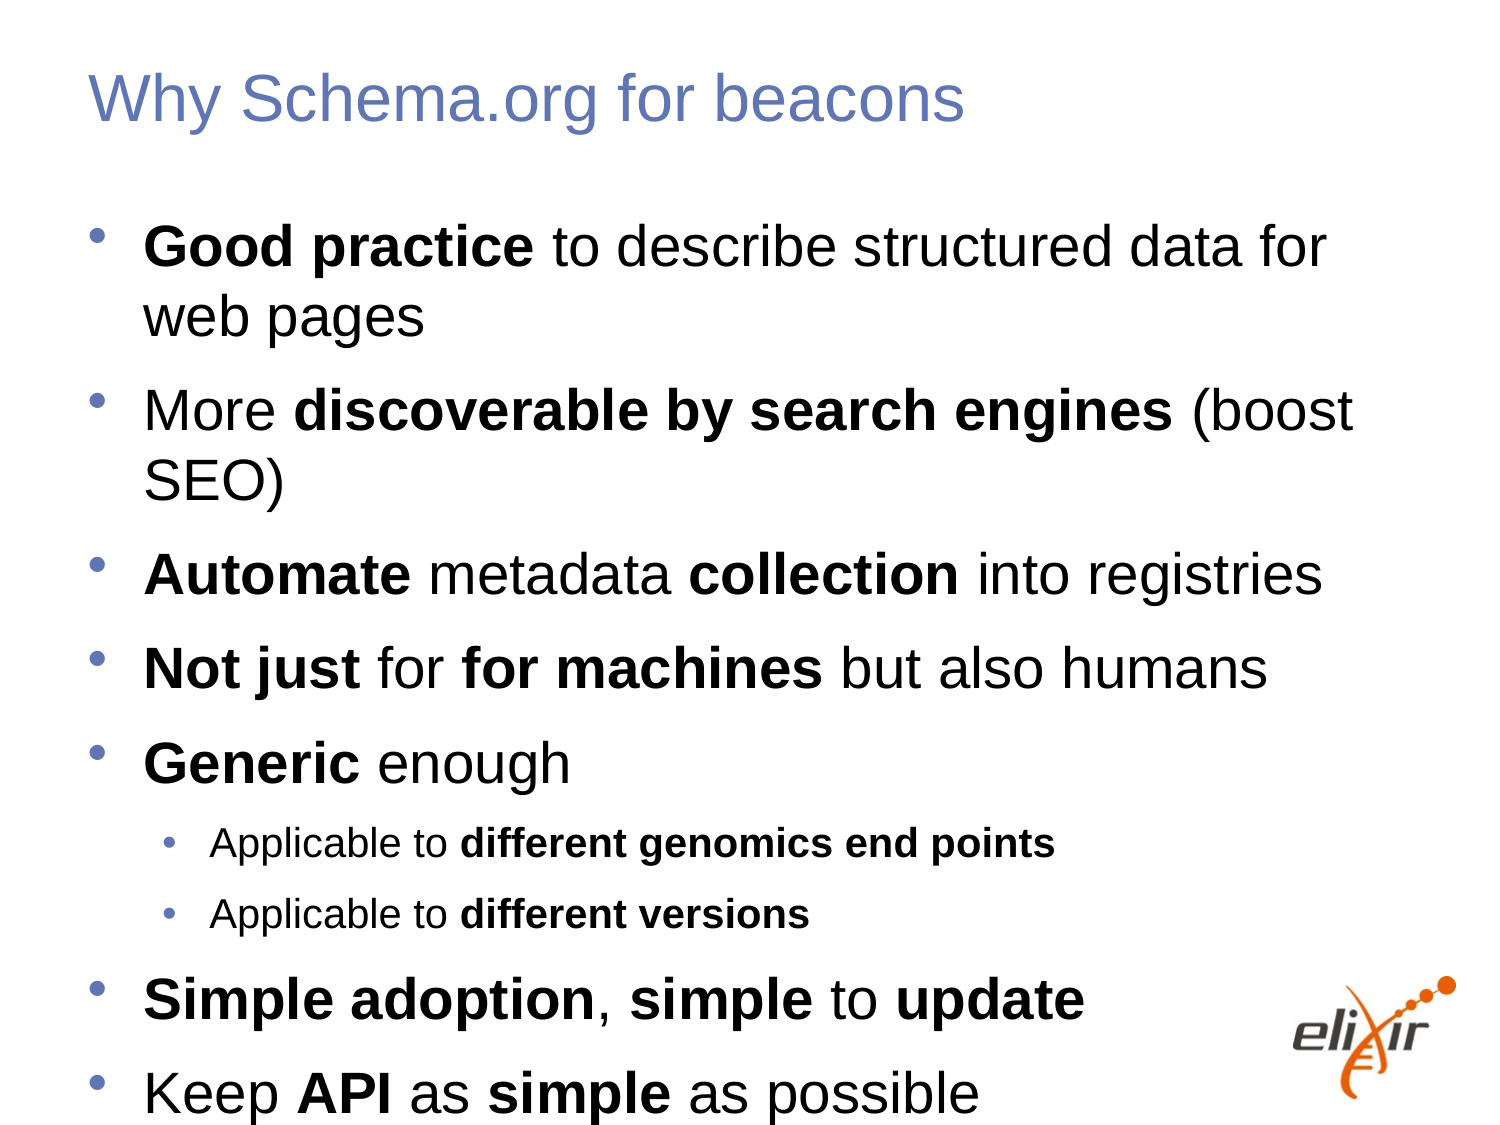

# Why Schema.org for beacons
Good practice to describe structured data for web pages
More discoverable by search engines (boost SEO)
Automate metadata collection into registries
Not just for for machines but also humans
Generic enough
Applicable to different genomics end points
Applicable to different versions
Simple adoption, simple to update
Keep API as simple as possible